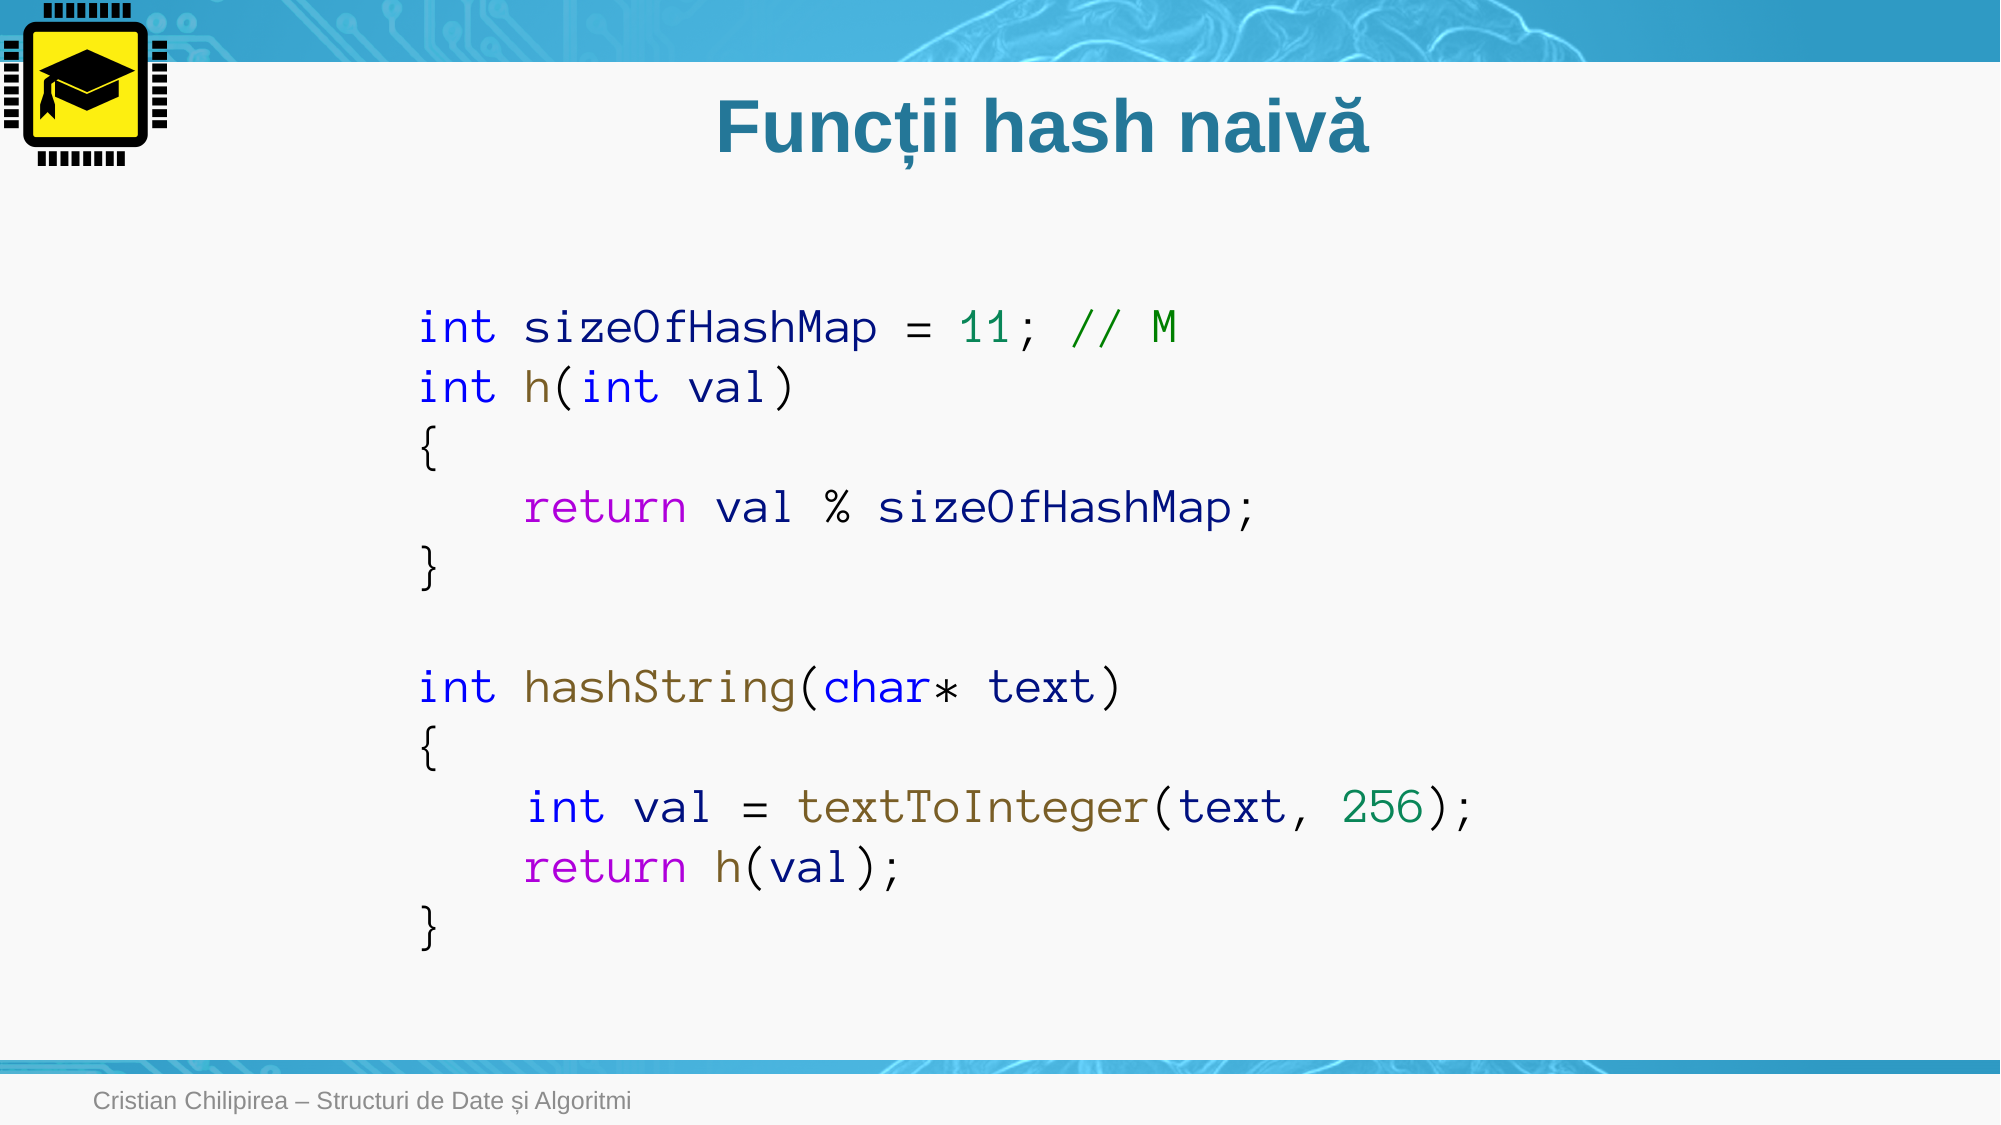

# Funcții hash naivă
int sizeOfHashMap = 11; // M
int h(int val)
{
    return val % sizeOfHashMap;
}
int hashString(char* text)
{
    int val = textToInteger(text, 256);
    return h(val);
}
Cristian Chilipirea – Structuri de Date și Algoritmi